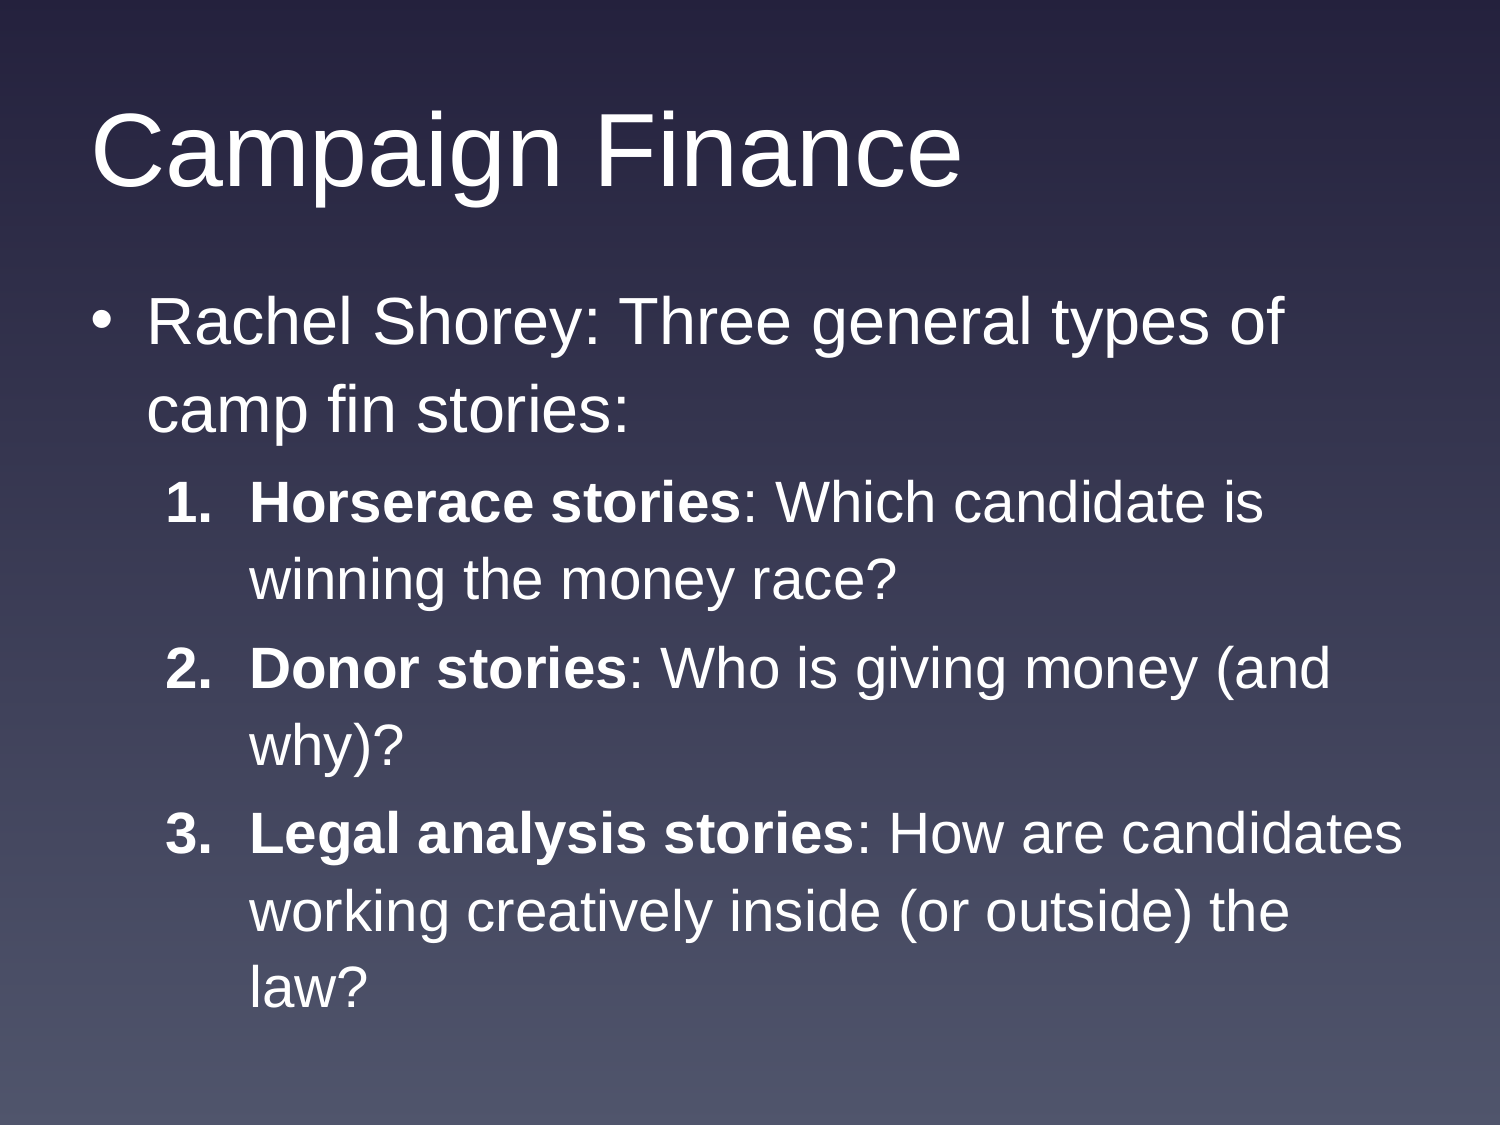

# Campaign Finance
Rachel Shorey: Three general types of camp fin stories:
Horserace stories: Which candidate is winning the money race?
Donor stories: Who is giving money (and why)?
Legal analysis stories: How are candidates working creatively inside (or outside) the law?